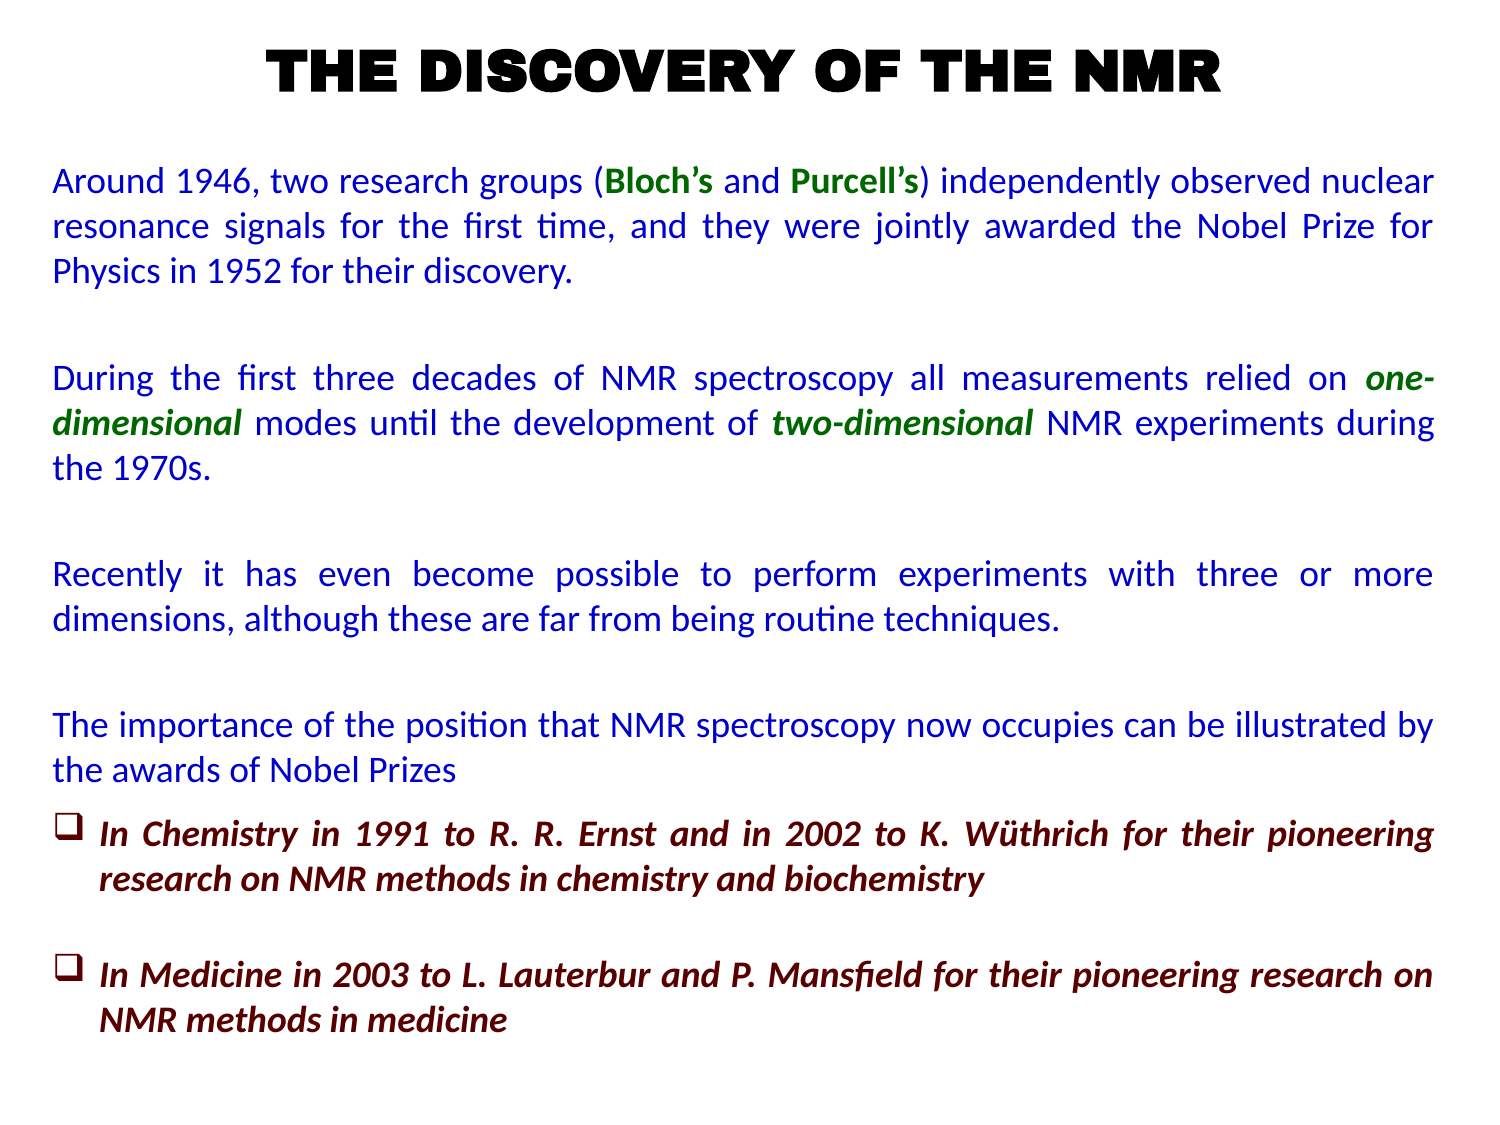

THE DISCOVERY OF THE NMR

Around 1946, two research groups (Bloch’s and Purcell’s) independently observed nuclear resonance signals for the first time, and they were jointly awarded the Nobel Prize for Physics in 1952 for their discovery.

During the first three decades of NMR spectroscopy all measurements relied on one-dimensional modes until the development of two-dimensional NMR experiments during the 1970s.

Recently it has even become possible to perform experiments with three or more dimensions, although these are far from being routine techniques.

The importance of the position that NMR spectroscopy now occupies can be illustrated by the awards of Nobel Prizes
In Chemistry in 1991 to R. R. Ernst and in 2002 to K. Wüthrich for their pioneering research on NMR methods in chemistry and biochemistry

In Medicine in 2003 to L. Lauterbur and P. Mansfield for their pioneering research on NMR methods in medicine